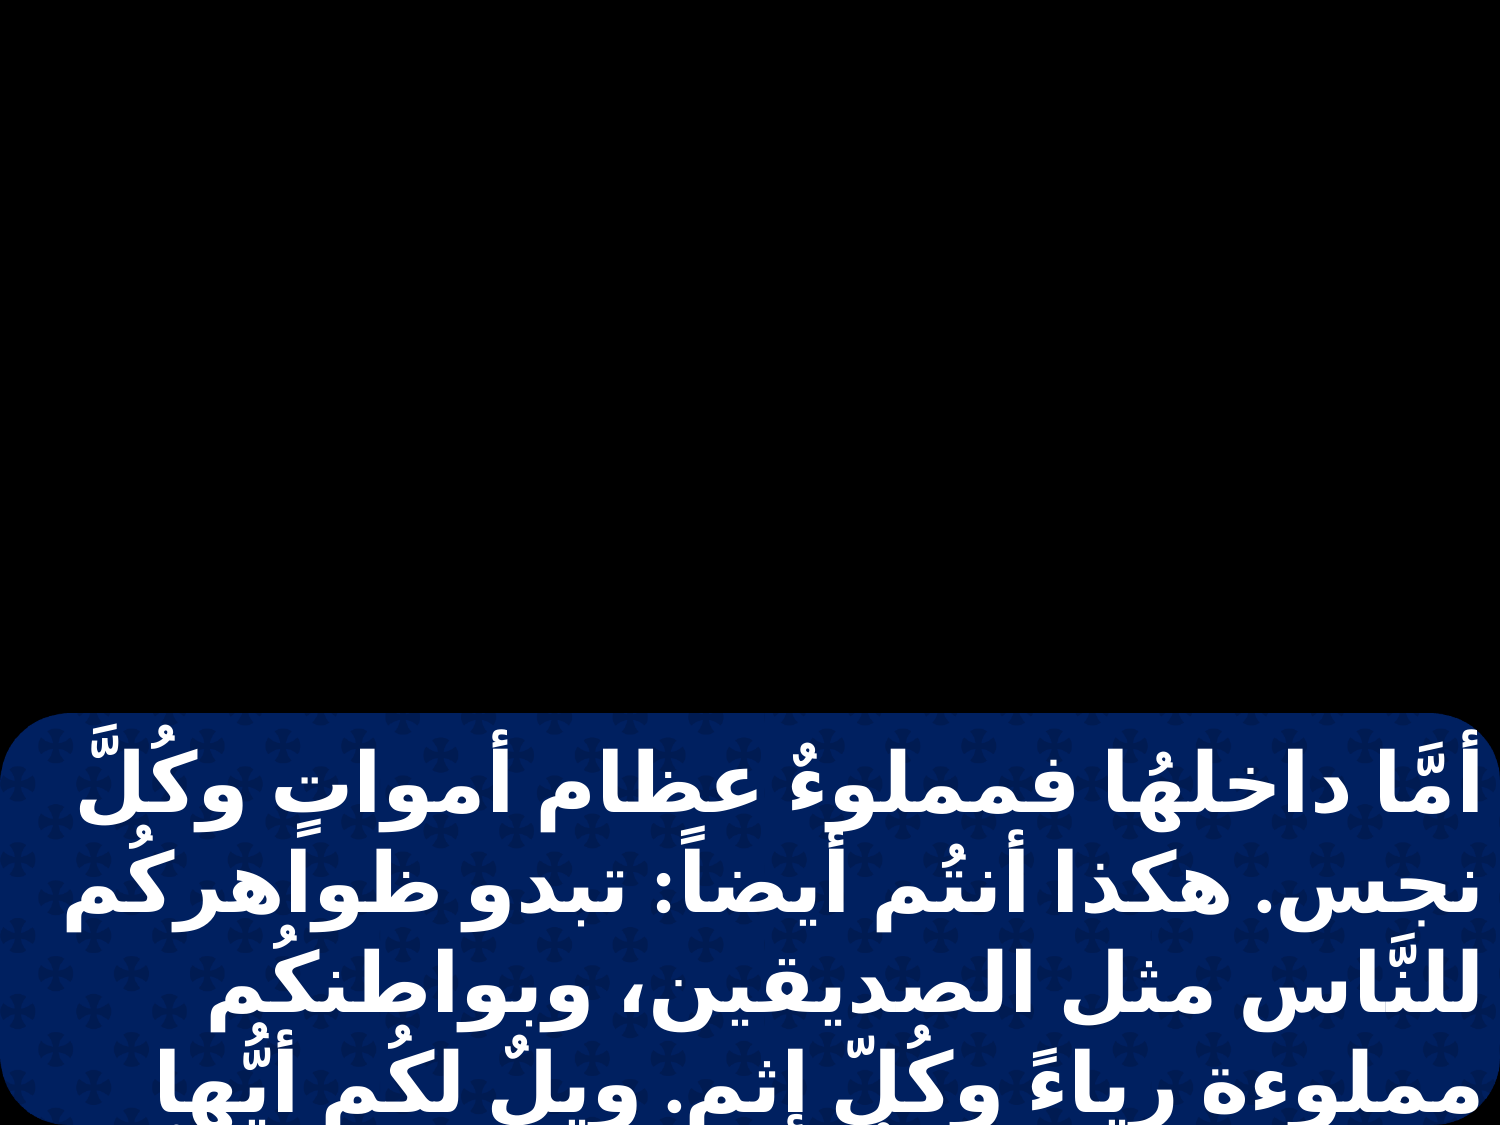

أمَّا داخلهُا فمملوءٌ عظام أمواتٍ وكُلَّ نجس. هكذا أنتُم أيضاً: تبدو ظواهركُم للنَّاس مثل الصديقين، وبواطنكُم مملوءة رياءً وكُلّ إثم. ويلٌ لكُم أيُّها الكتبةُ والفرِّيسيُّون المراؤُون! لأنَّكُم تبنُونَ قُبُور الأنبياء